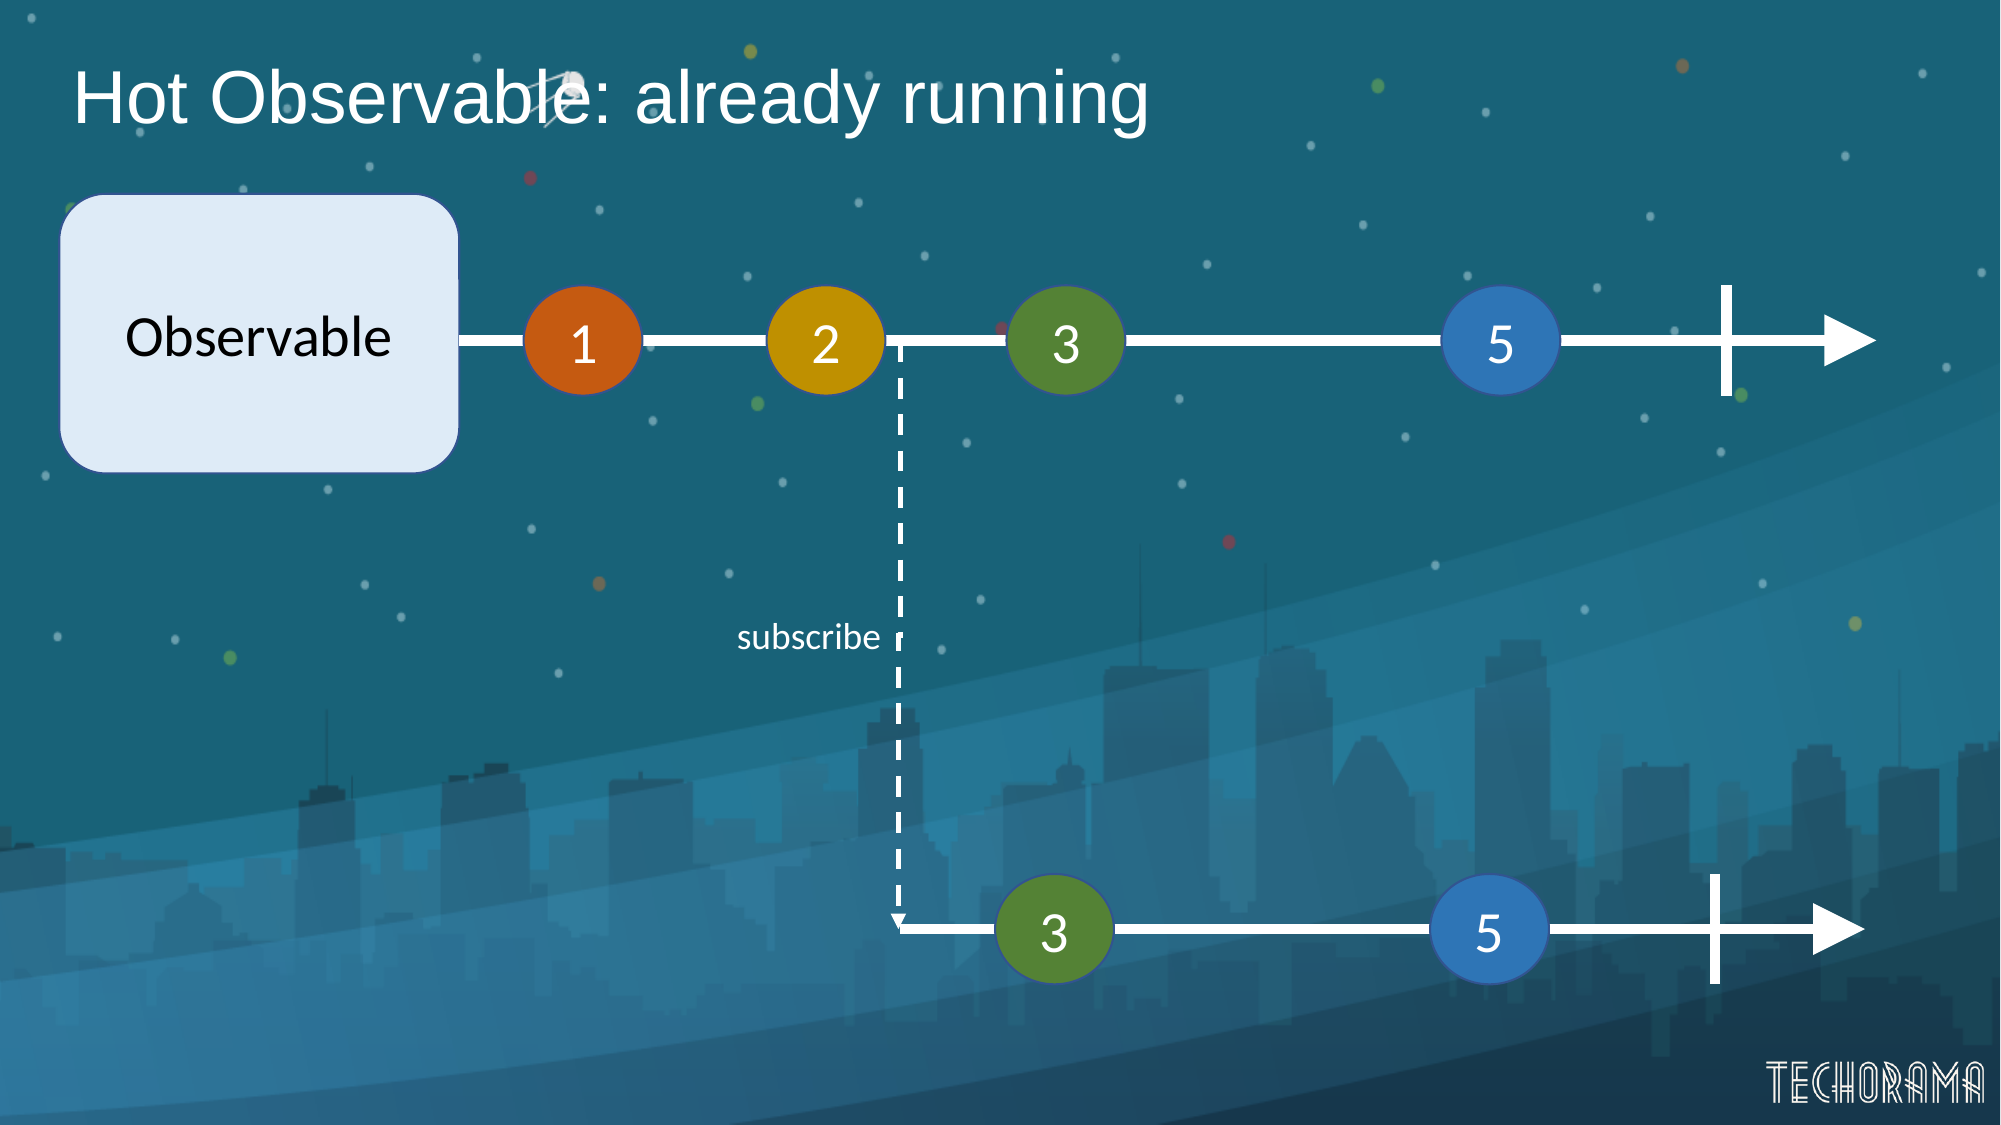

# Hot Observable: already running
Observable
1
2
3
5
subscribe
3
5